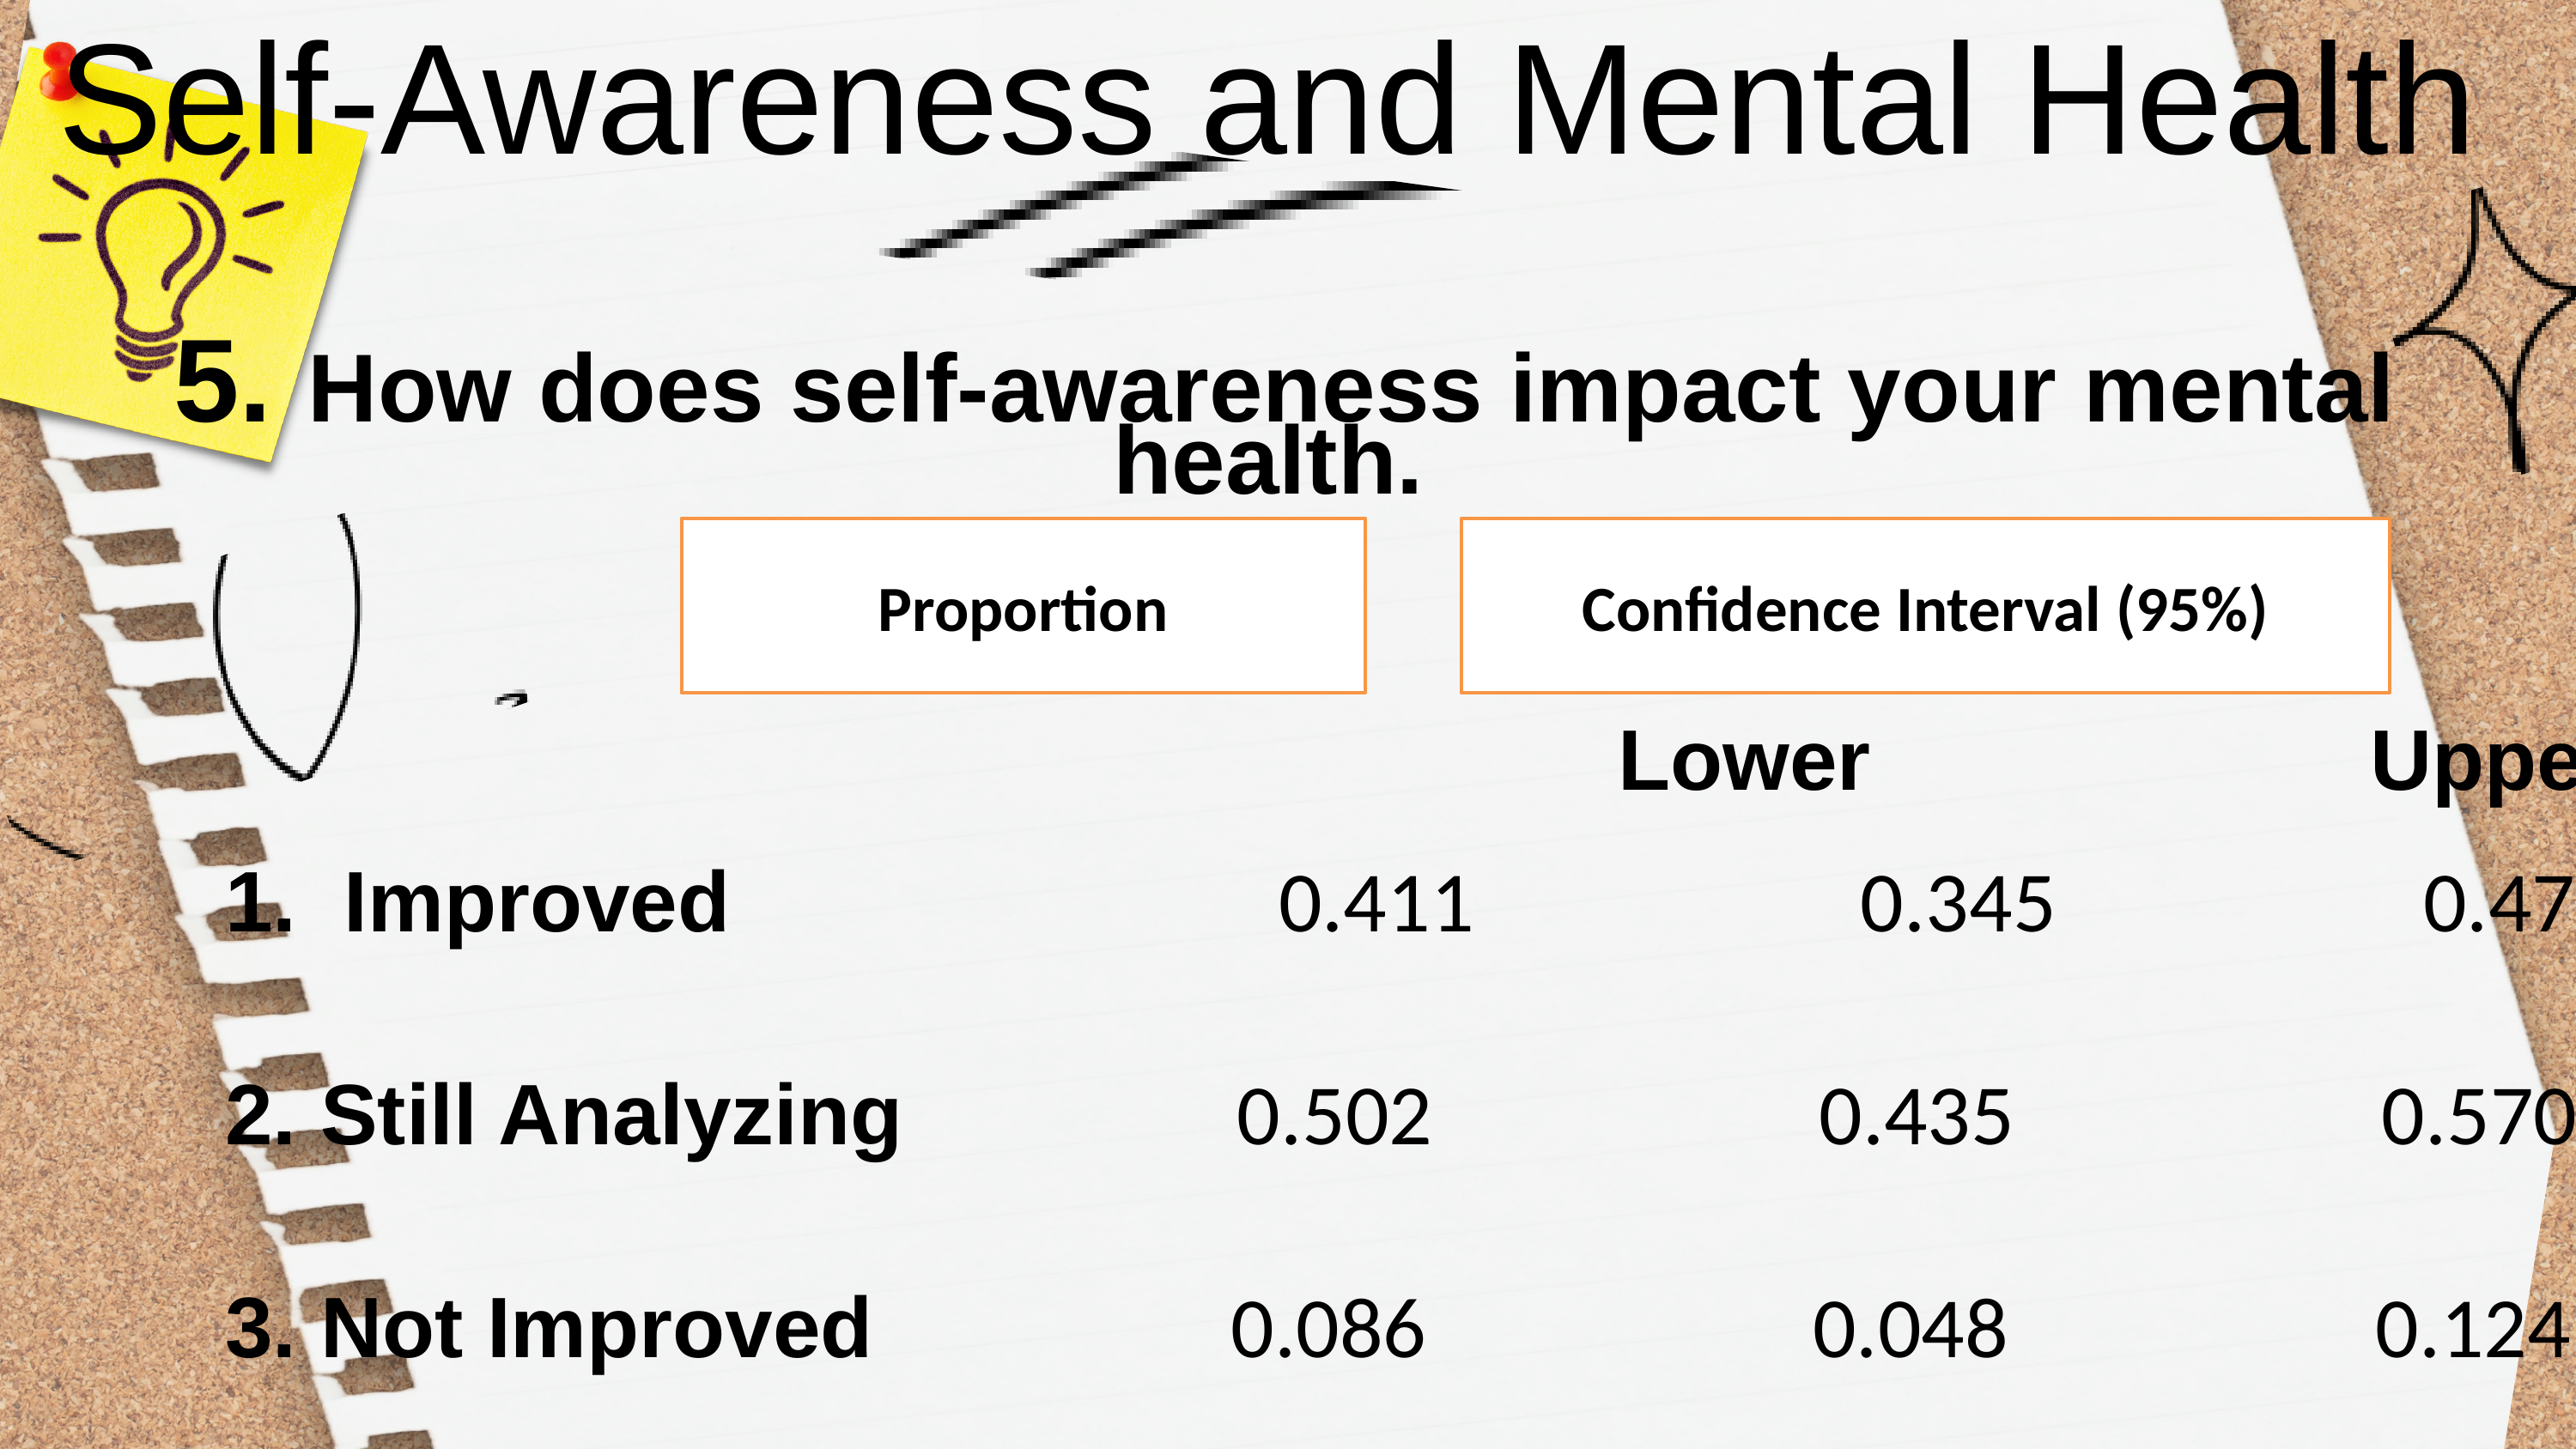

Self-Awareness and Mental Health

 5. How does self-awareness impact your mental health.

											Lower                         Upper

 1.  Improved                       0.411                    0.345                   0.478

 2. Still Analyzing              0.502                    0.435                   0.570

 3. Not Improved               0.086                    0.048                   0.124

Proportion
|  |
| --- |
Confidence Interval (95%)